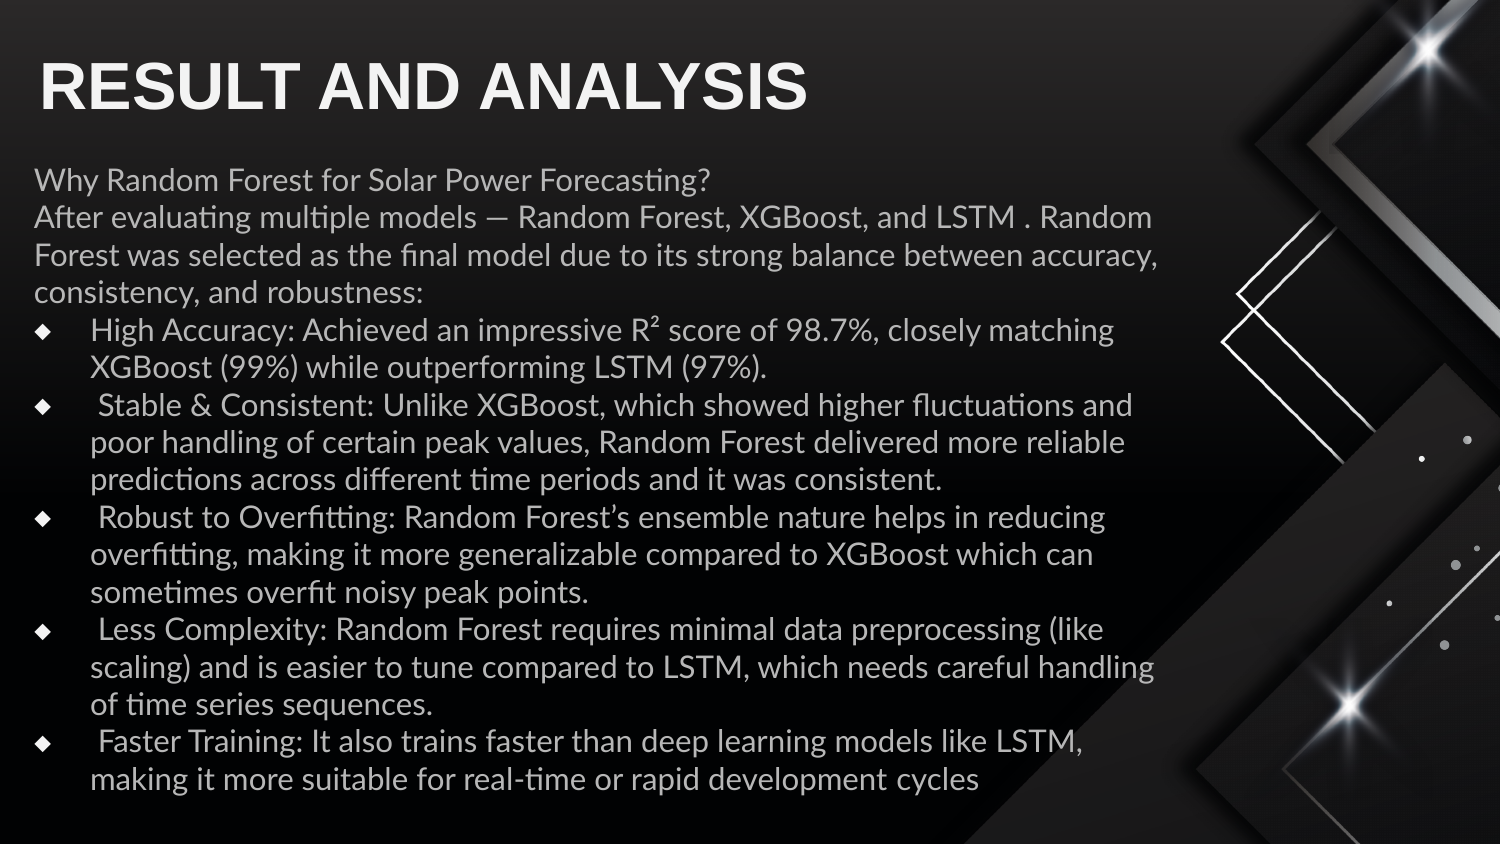

# RESULT AND ANALYSIS
Why Random Forest for Solar Power Forecasting?
After evaluating multiple models — Random Forest, XGBoost, and LSTM . Random Forest was selected as the final model due to its strong balance between accuracy, consistency, and robustness:
High Accuracy: Achieved an impressive R² score of 98.7%, closely matching XGBoost (99%) while outperforming LSTM (97%).
 Stable & Consistent: Unlike XGBoost, which showed higher fluctuations and poor handling of certain peak values, Random Forest delivered more reliable predictions across different time periods and it was consistent.
 Robust to Overfitting: Random Forest’s ensemble nature helps in reducing overfitting, making it more generalizable compared to XGBoost which can sometimes overfit noisy peak points.
 Less Complexity: Random Forest requires minimal data preprocessing (like scaling) and is easier to tune compared to LSTM, which needs careful handling of time series sequences.
 Faster Training: It also trains faster than deep learning models like LSTM, making it more suitable for real-time or rapid development cycles